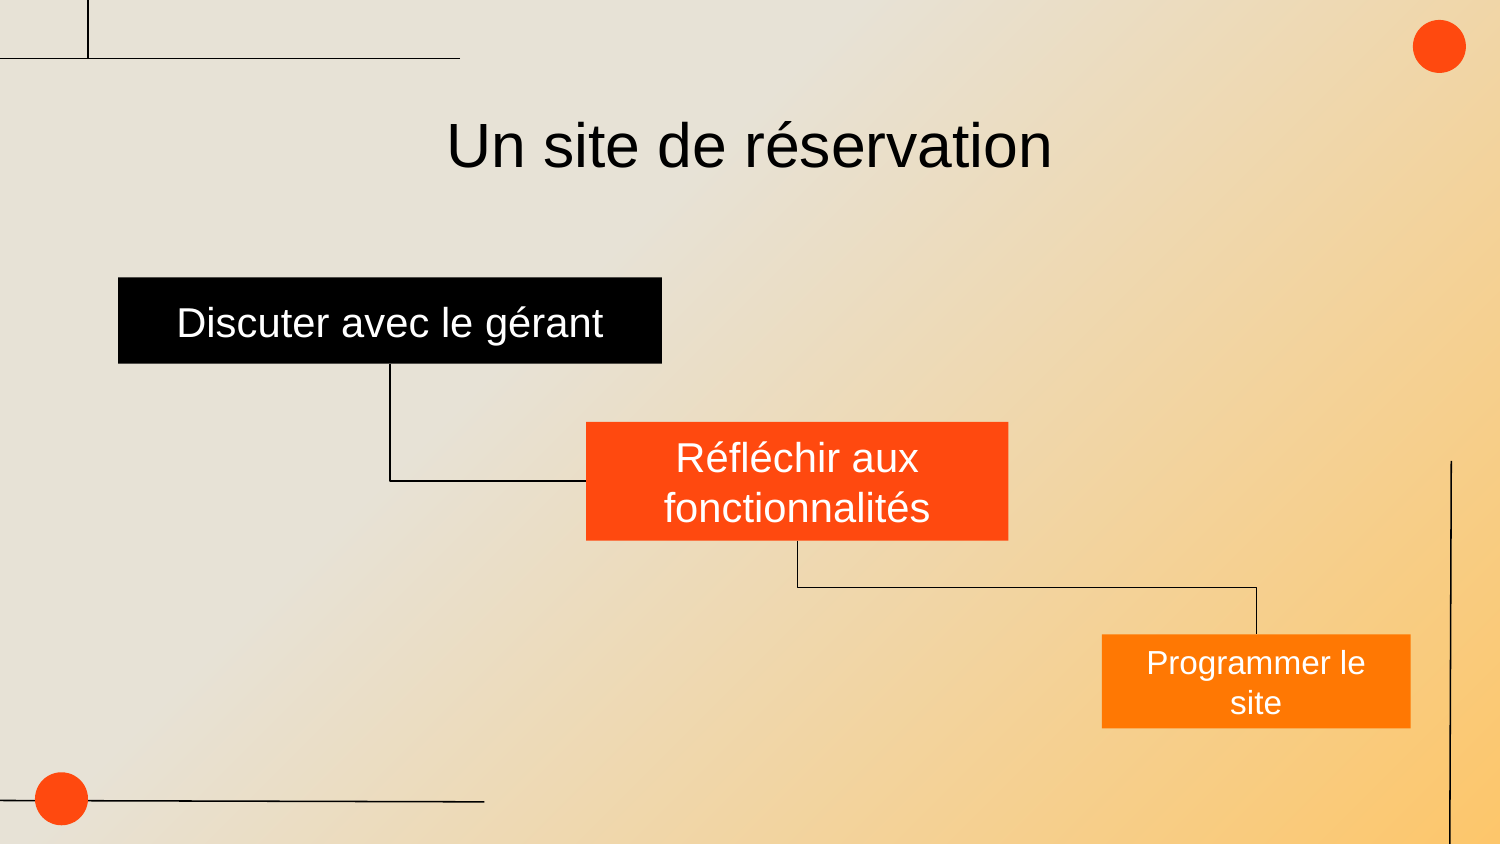

# Un site de réservation
Discuter avec le gérant
Réfléchir aux fonctionnalités
Programmer le site